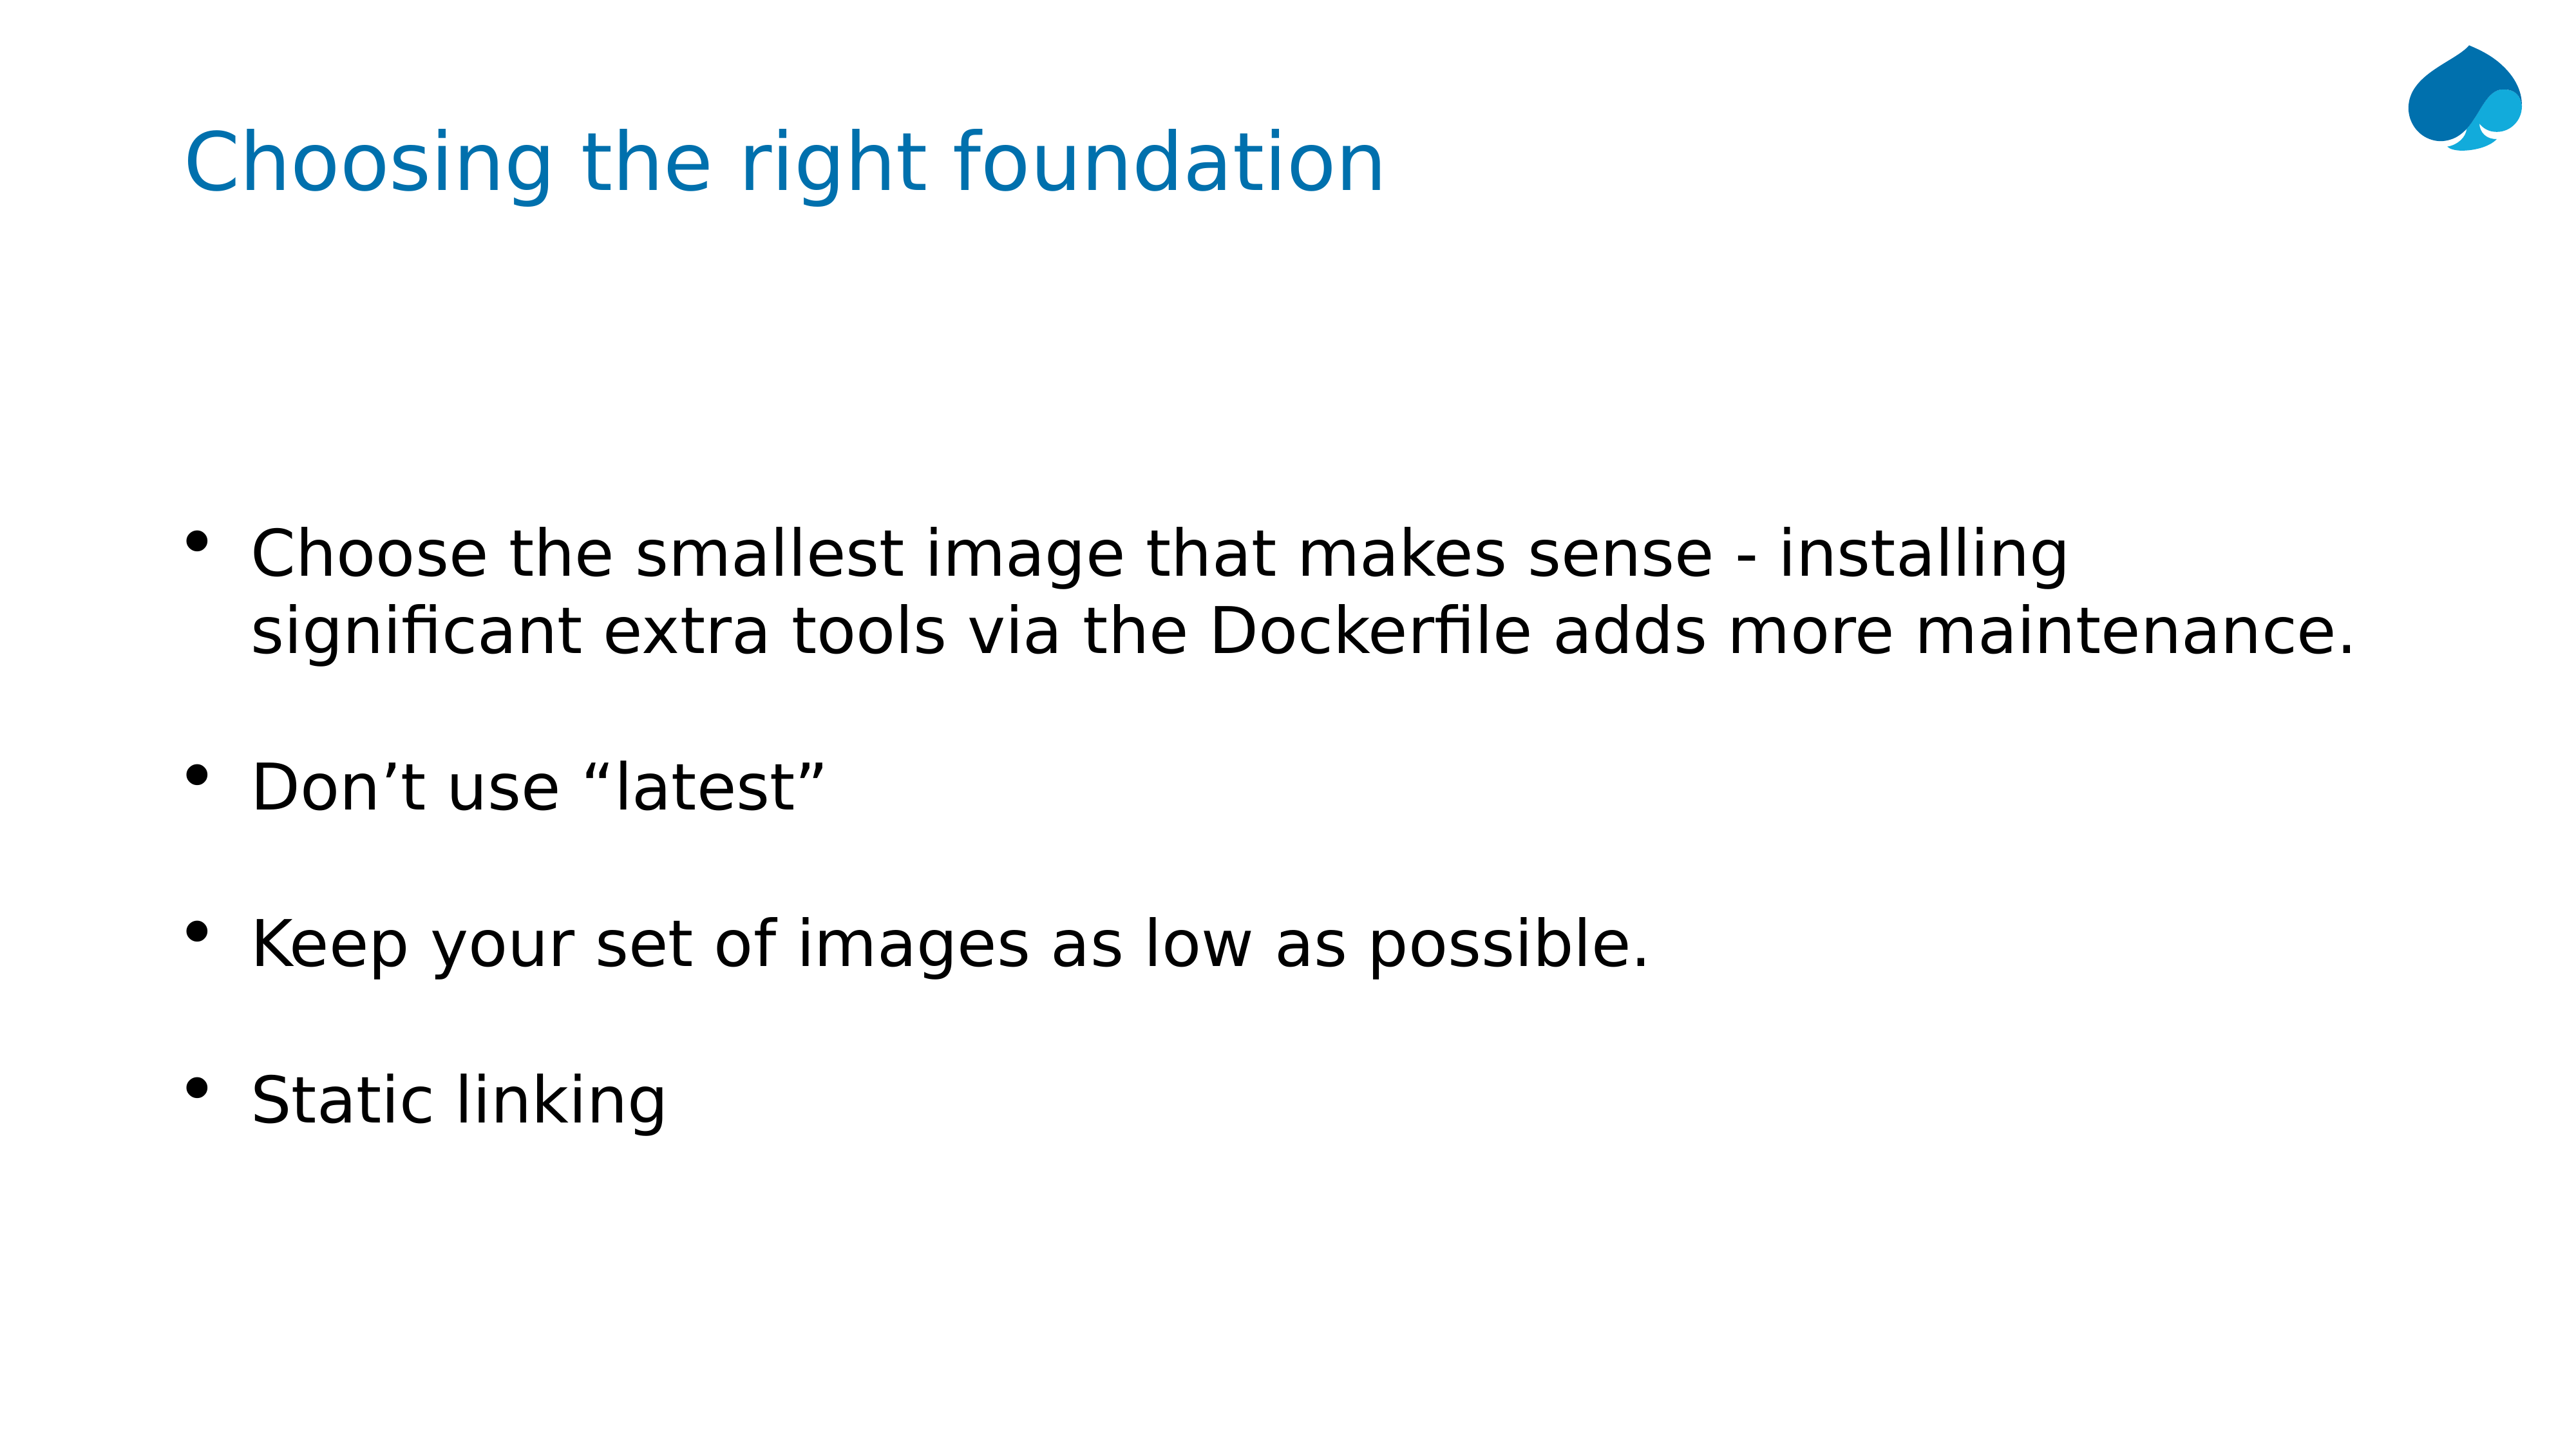

# Choosing the right foundation

Choose the smallest image that makes sense - installing significant extra tools via the Dockerfile adds more maintenance.
Don’t use “latest”
Keep your set of images as low as possible.
Static linking